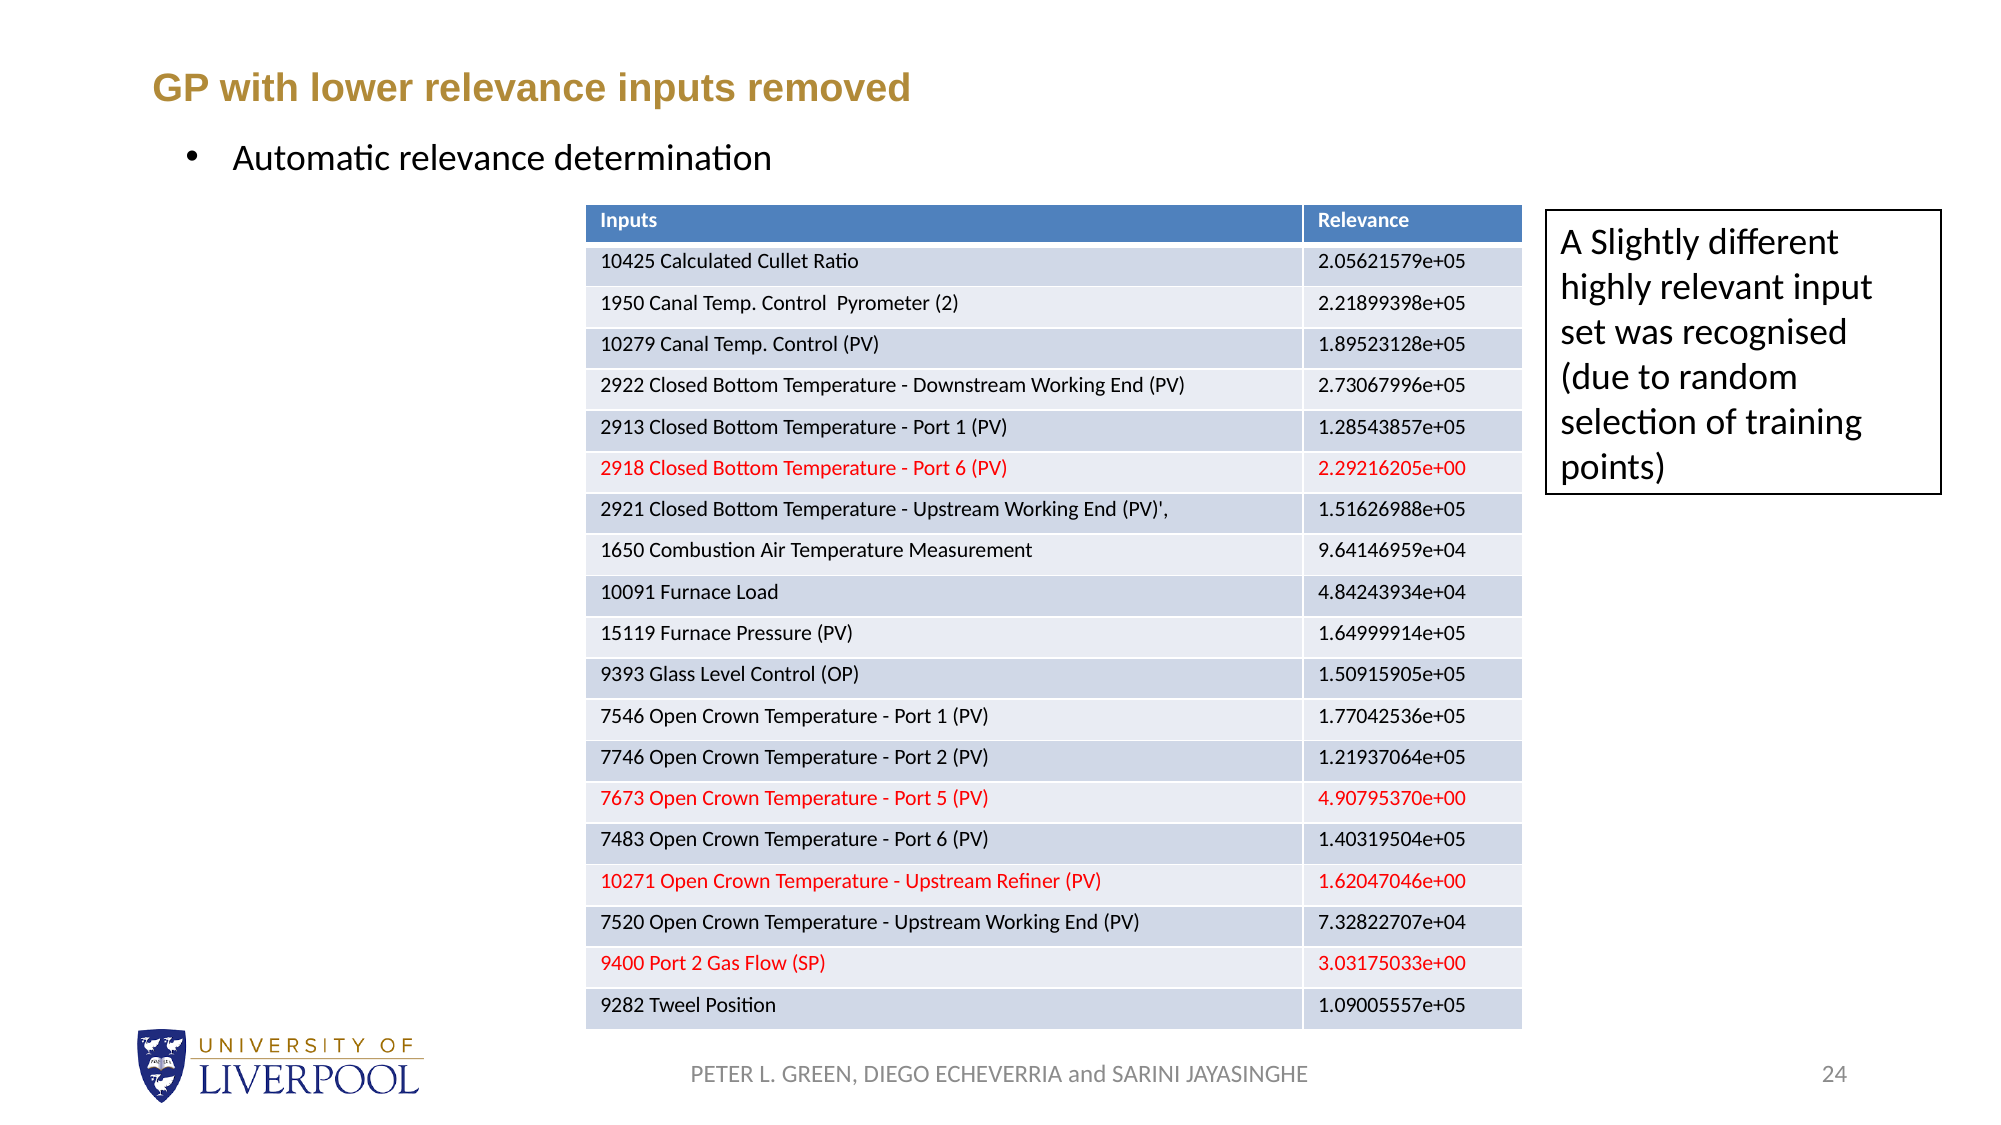

# GP with lower relevance inputs removed
Automatic relevance determination
| Inputs | Relevance |
| --- | --- |
| 10425 Calculated Cullet Ratio | 2.05621579e+05 |
| 1950 Canal Temp. Control Pyrometer (2) | 2.21899398e+05 |
| 10279 Canal Temp. Control (PV) | 1.89523128e+05 |
| 2922 Closed Bottom Temperature - Downstream Working End (PV) | 2.73067996e+05 |
| 2913 Closed Bottom Temperature - Port 1 (PV) | 1.28543857e+05 |
| 2918 Closed Bottom Temperature - Port 6 (PV) | 2.29216205e+00 |
| 2921 Closed Bottom Temperature - Upstream Working End (PV)', | 1.51626988e+05 |
| 1650 Combustion Air Temperature Measurement | 9.64146959e+04 |
| 10091 Furnace Load | 4.84243934e+04 |
| 15119 Furnace Pressure (PV) | 1.64999914e+05 |
| 9393 Glass Level Control (OP) | 1.50915905e+05 |
| 7546 Open Crown Temperature - Port 1 (PV) | 1.77042536e+05 |
| 7746 Open Crown Temperature - Port 2 (PV) | 1.21937064e+05 |
| 7673 Open Crown Temperature - Port 5 (PV) | 4.90795370e+00 |
| 7483 Open Crown Temperature - Port 6 (PV) | 1.40319504e+05 |
| 10271 Open Crown Temperature - Upstream Refiner (PV) | 1.62047046e+00 |
| 7520 Open Crown Temperature - Upstream Working End (PV) | 7.32822707e+04 |
| 9400 Port 2 Gas Flow (SP) | 3.03175033e+00 |
| 9282 Tweel Position | 1.09005557e+05 |
A Slightly different highly relevant input set was recognised
(due to random selection of training points)
PETER L. GREEN, DIEGO ECHEVERRIA and SARINI JAYASINGHE
24